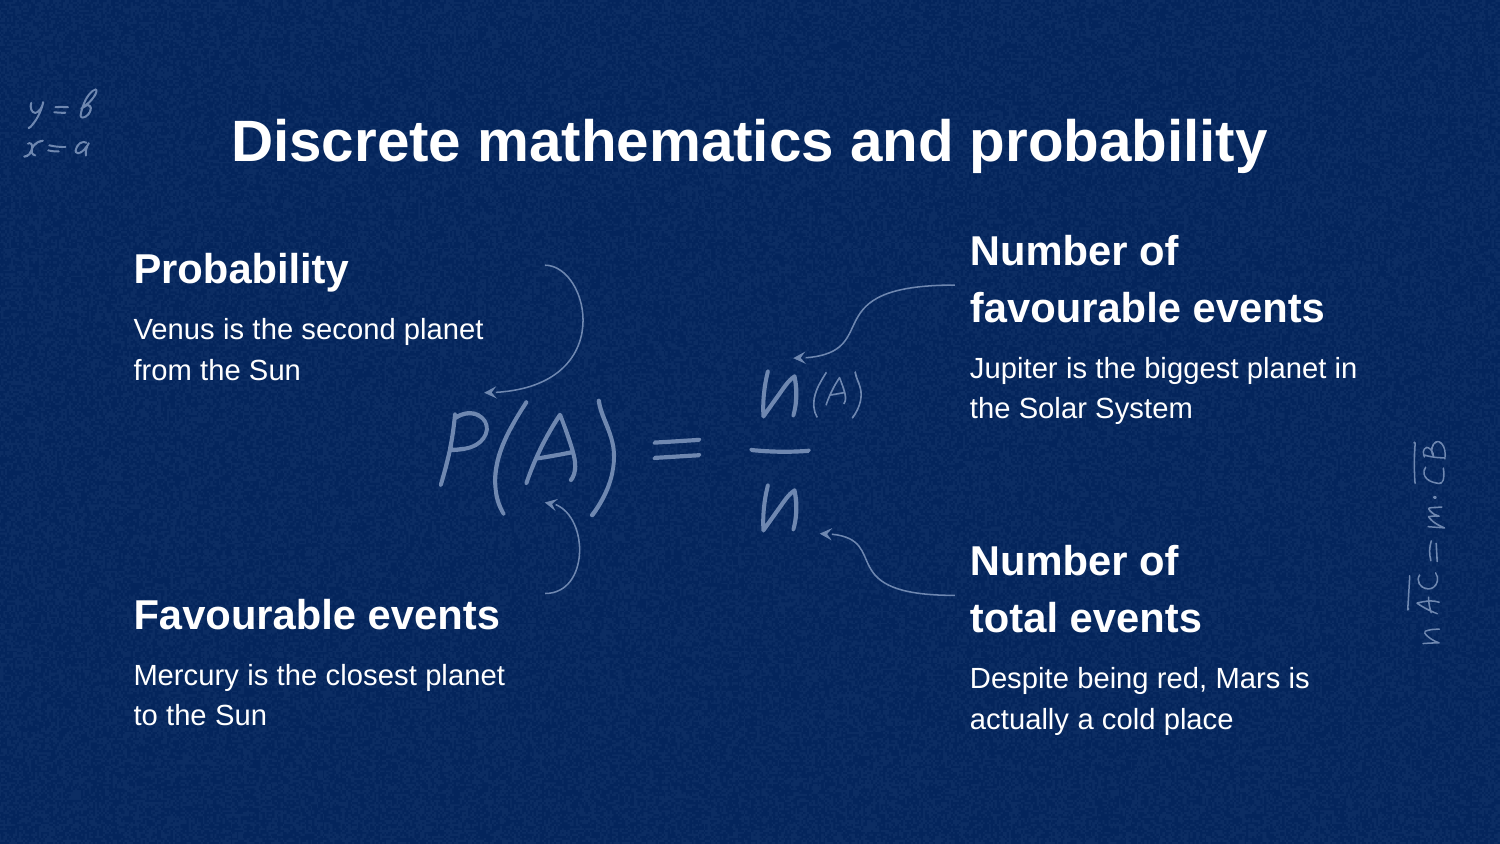

# Discrete mathematics and probability
Probability
Number of favourable events
Venus is the second planet from the Sun
Jupiter is the biggest planet in the Solar System

Number of
total events
Favourable events
Mercury is the closest planet to the Sun
Despite being red, Mars is actually a cold place